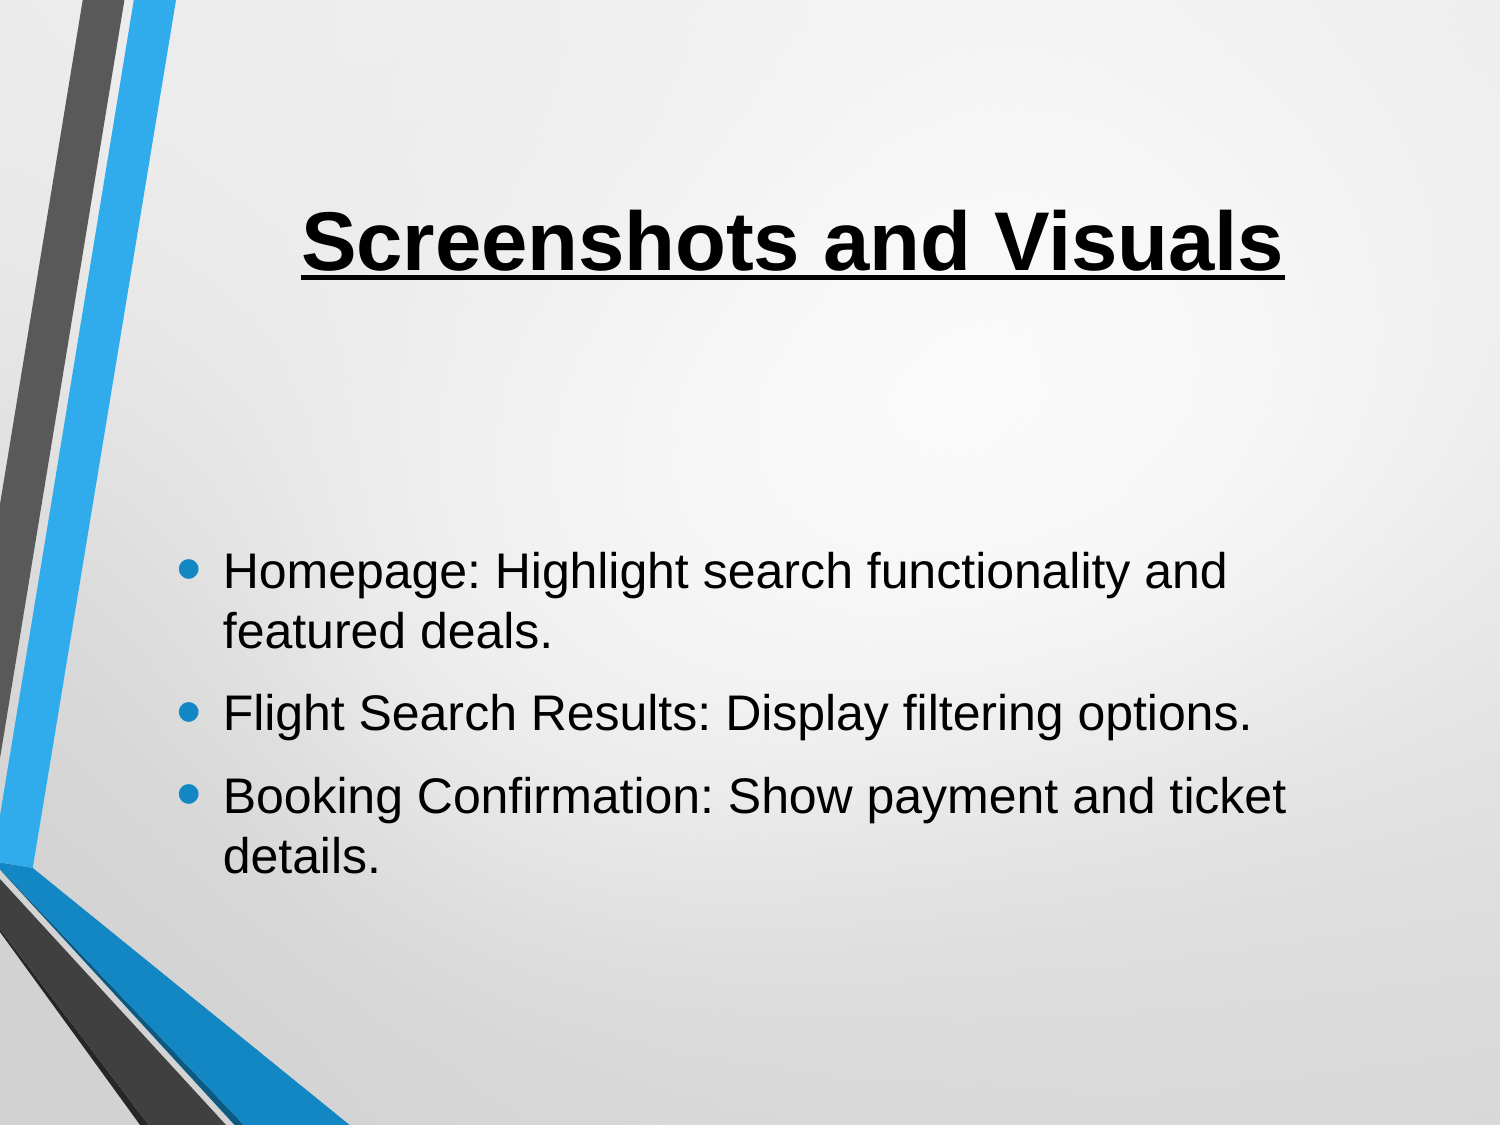

# Screenshots and Visuals
Homepage: Highlight search functionality and featured deals.
Flight Search Results: Display filtering options.
Booking Confirmation: Show payment and ticket details.